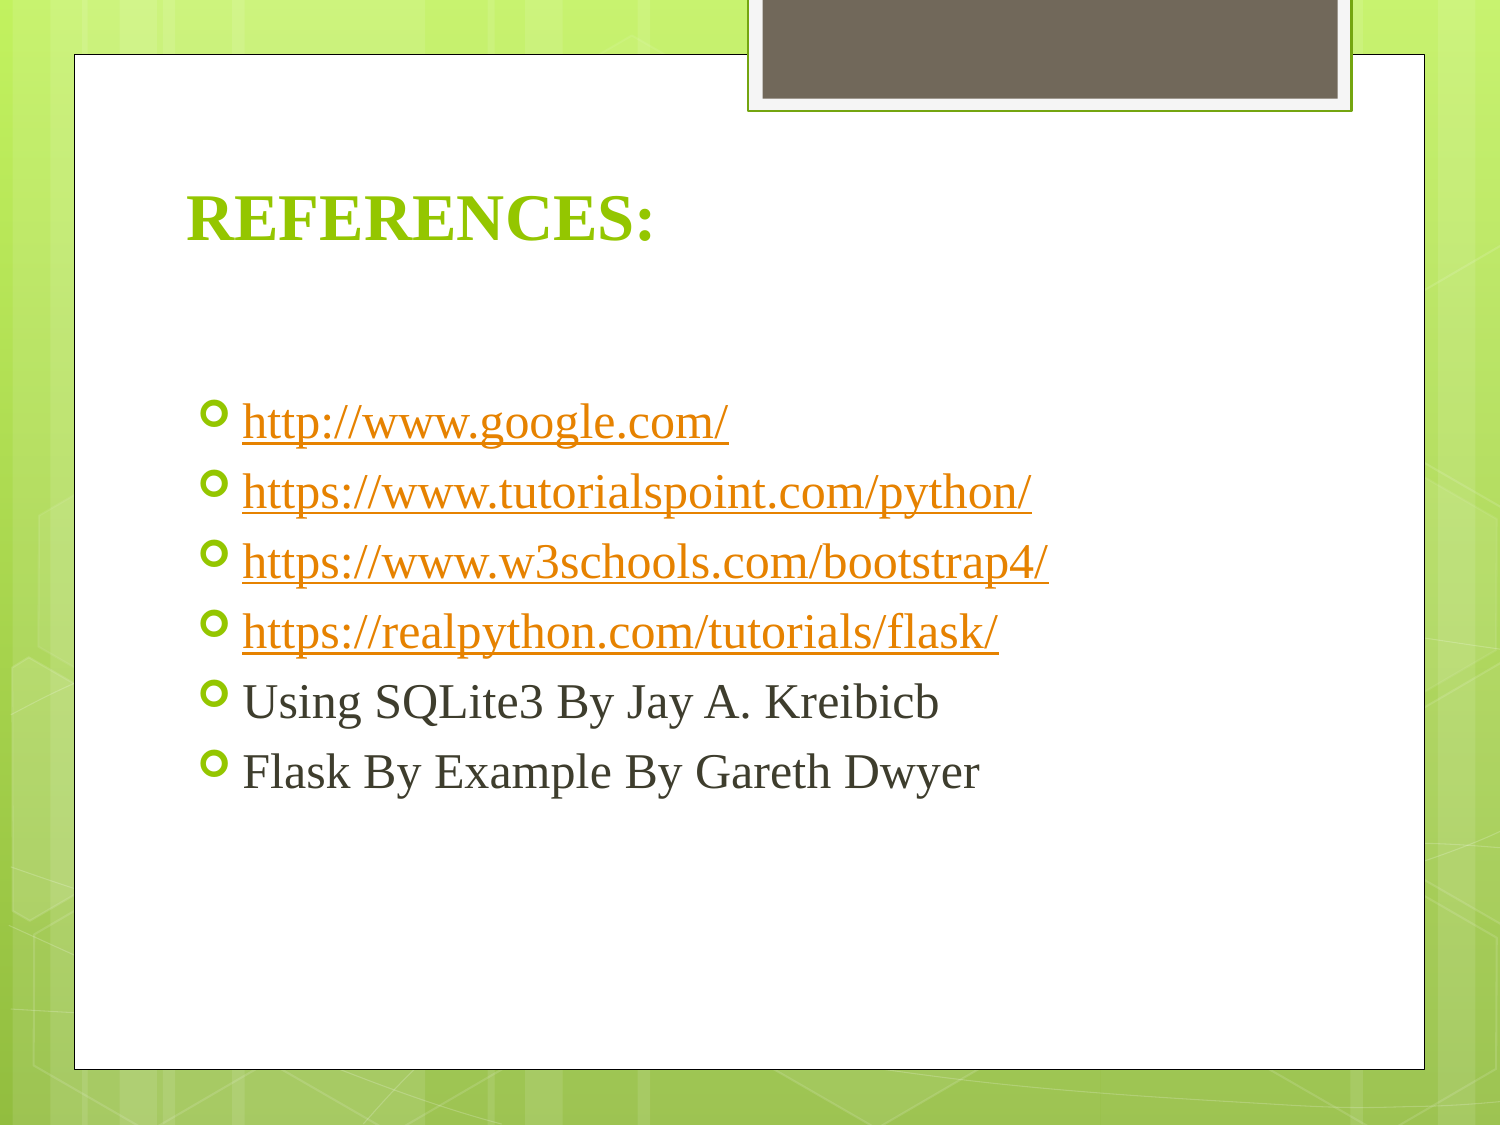

# REFERENCES:
http://www.google.com/
https://www.tutorialspoint.com/python/
https://www.w3schools.com/bootstrap4/
https://realpython.com/tutorials/flask/
Using SQLite3 By Jay A. Kreibicb
Flask By Example By Gareth Dwyer